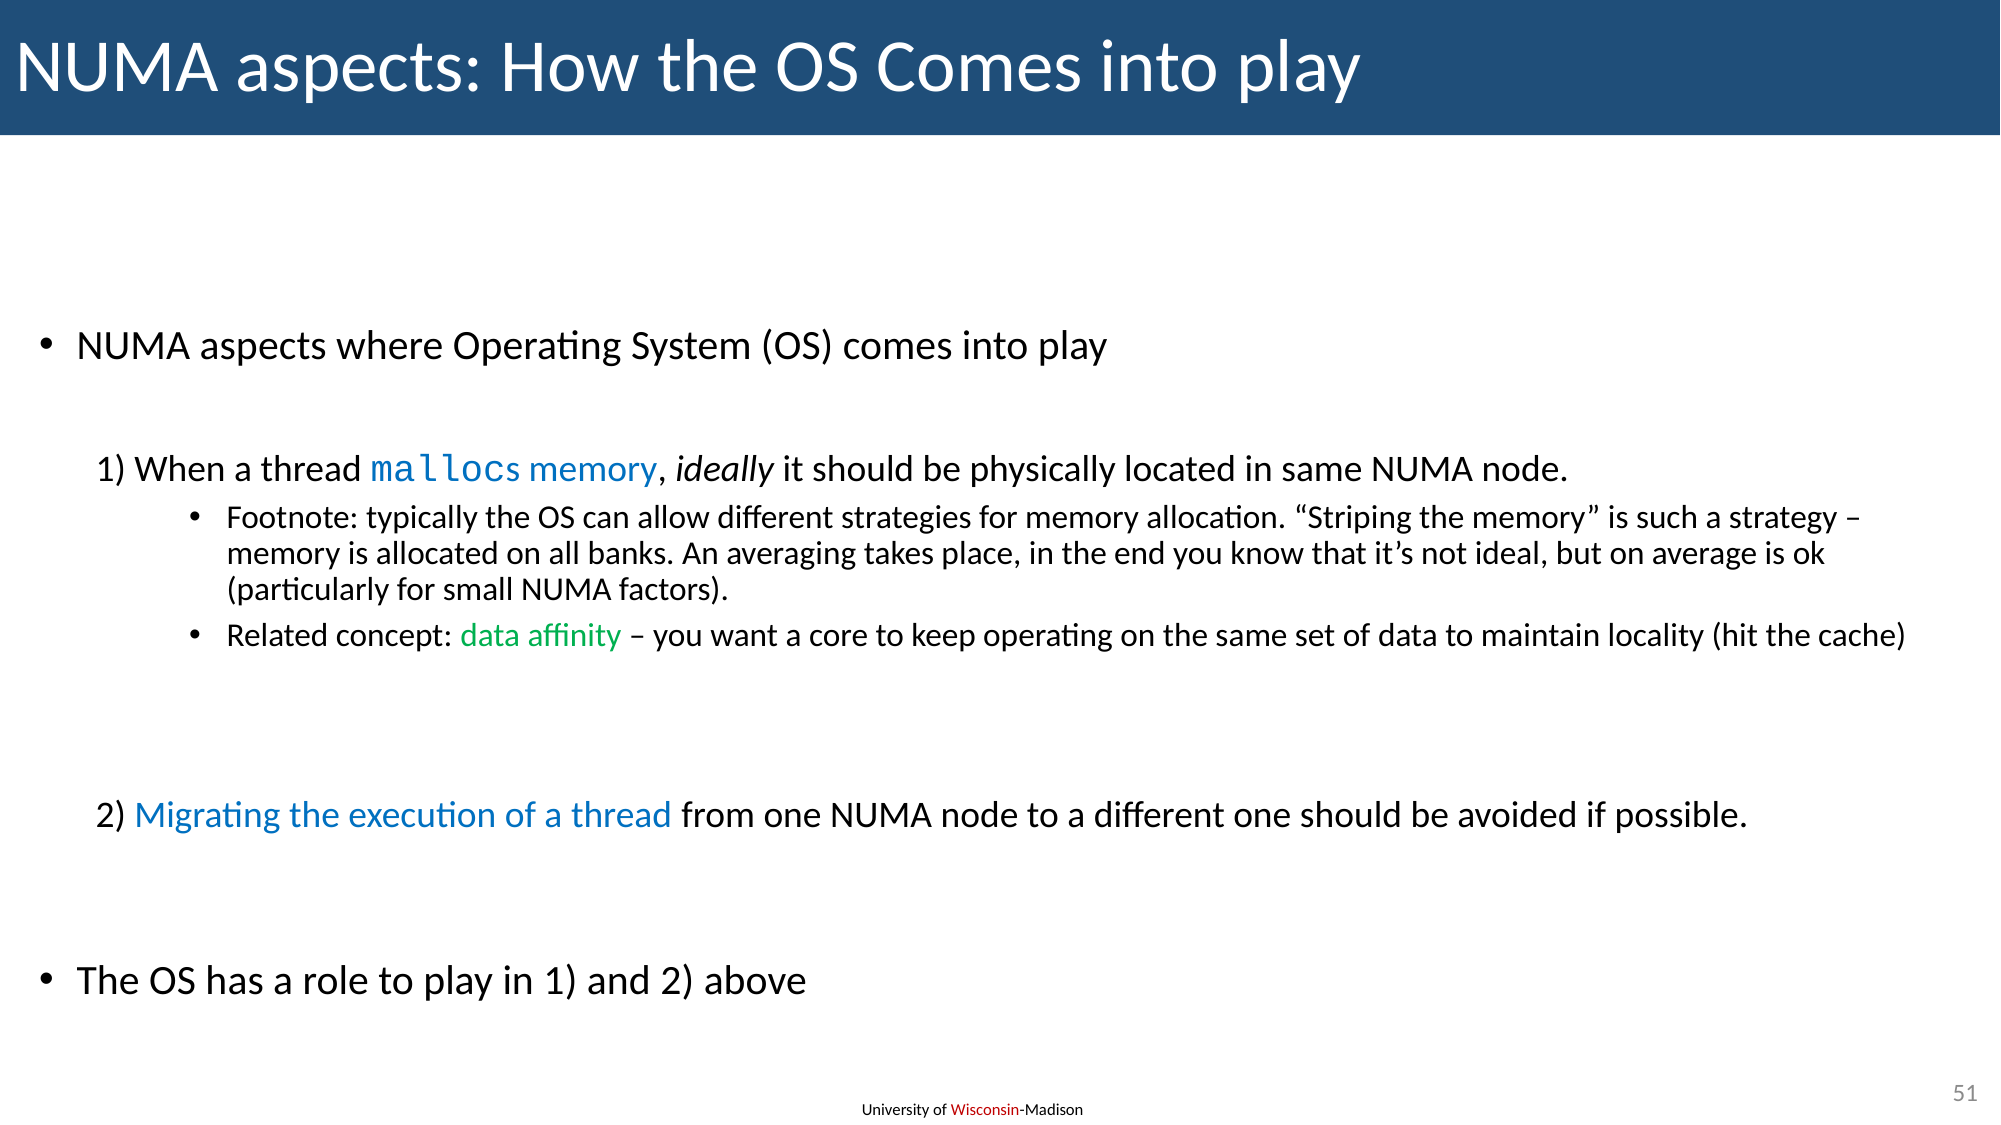

# NUMA aspects: How the OS Comes into play

NUMA aspects where Operating System (OS) comes into play

1) When a thread mallocs memory, ideally it should be physically located in same NUMA node.
Footnote: typically the OS can allow different strategies for memory allocation. “Striping the memory” is such a strategy – memory is allocated on all banks. An averaging takes place, in the end you know that it’s not ideal, but on average is ok (particularly for small NUMA factors).
Related concept: data affinity – you want a core to keep operating on the same set of data to maintain locality (hit the cache)

2) Migrating the execution of a thread from one NUMA node to a different one should be avoided if possible.

The OS has a role to play in 1) and 2) above
51